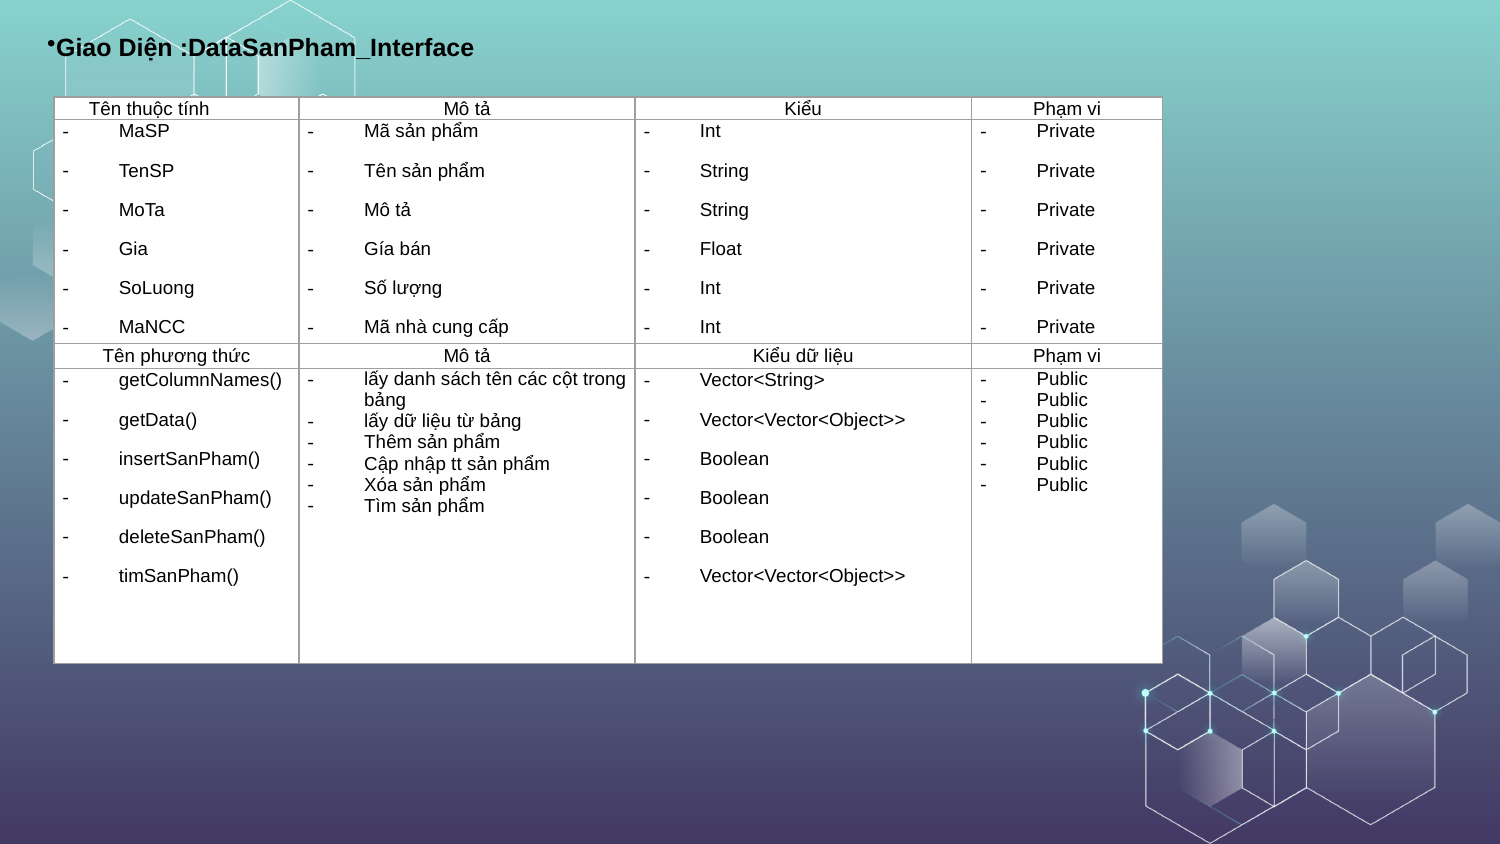

Giao Diện :DataSanPham_Interface

| Tên thuộc tính | Mô tả | Kiểu | Phạm vi |
| --- | --- | --- | --- |
| MaSP TenSP MoTa Gia SoLuong MaNCC | Mã sản phẩm Tên sản phẩm Mô tả Gía bán Số lượng Mã nhà cung cấp | Int String String Float Int Int | Private Private Private Private Private Private |
| Tên phương thức | Mô tả | Kiểu dữ liệu | Phạm vi |
| getColumnNames() getData() insertSanPham() updateSanPham() deleteSanPham() timSanPham() | lấy danh sách tên các cột trong bảng lấy dữ liệu từ bảng Thêm sản phẩm Cập nhập tt sản phẩm Xóa sản phẩm Tìm sản phẩm | Vector<String> Vector<Vector<Object>> Boolean Boolean Boolean Vector<Vector<Object>> | Public Public Public Public Public Public |
Giao Diện :DataNhaCungCap_Interface

| Tên thuộc tính | Mô tả | Kiểu | Phạm vi |
| --- | --- | --- | --- |
| MaNCC TenNCC DiaChi DienThoai Email | Mã nhà cung cấp Tên nhà cung cấp Địa chỉ Điện thoại Email | Int String String String String | Private Private Private Private Private |
| Tên phương thức | Mô tả | Kiểu dữ liệu | Phạm vi |
| getColumnNames() getData() insertNhaCungCap() updateNhaCungCap() deleteNhaCungCap() timNhaCungCap() | lấy danh sách tên các cột trong bảng lấy dữ liệu từ bảng Thêm nhà cung cấp Cập nhập tt nhà cung cấp Xóa nhà cung cấp Tìm nhà cung cấp | Vector<String> Vector<Vector<Object>> Boolean Boolean Boolean Vector<Vector<Object>> | Public Public Public Public Public Public |